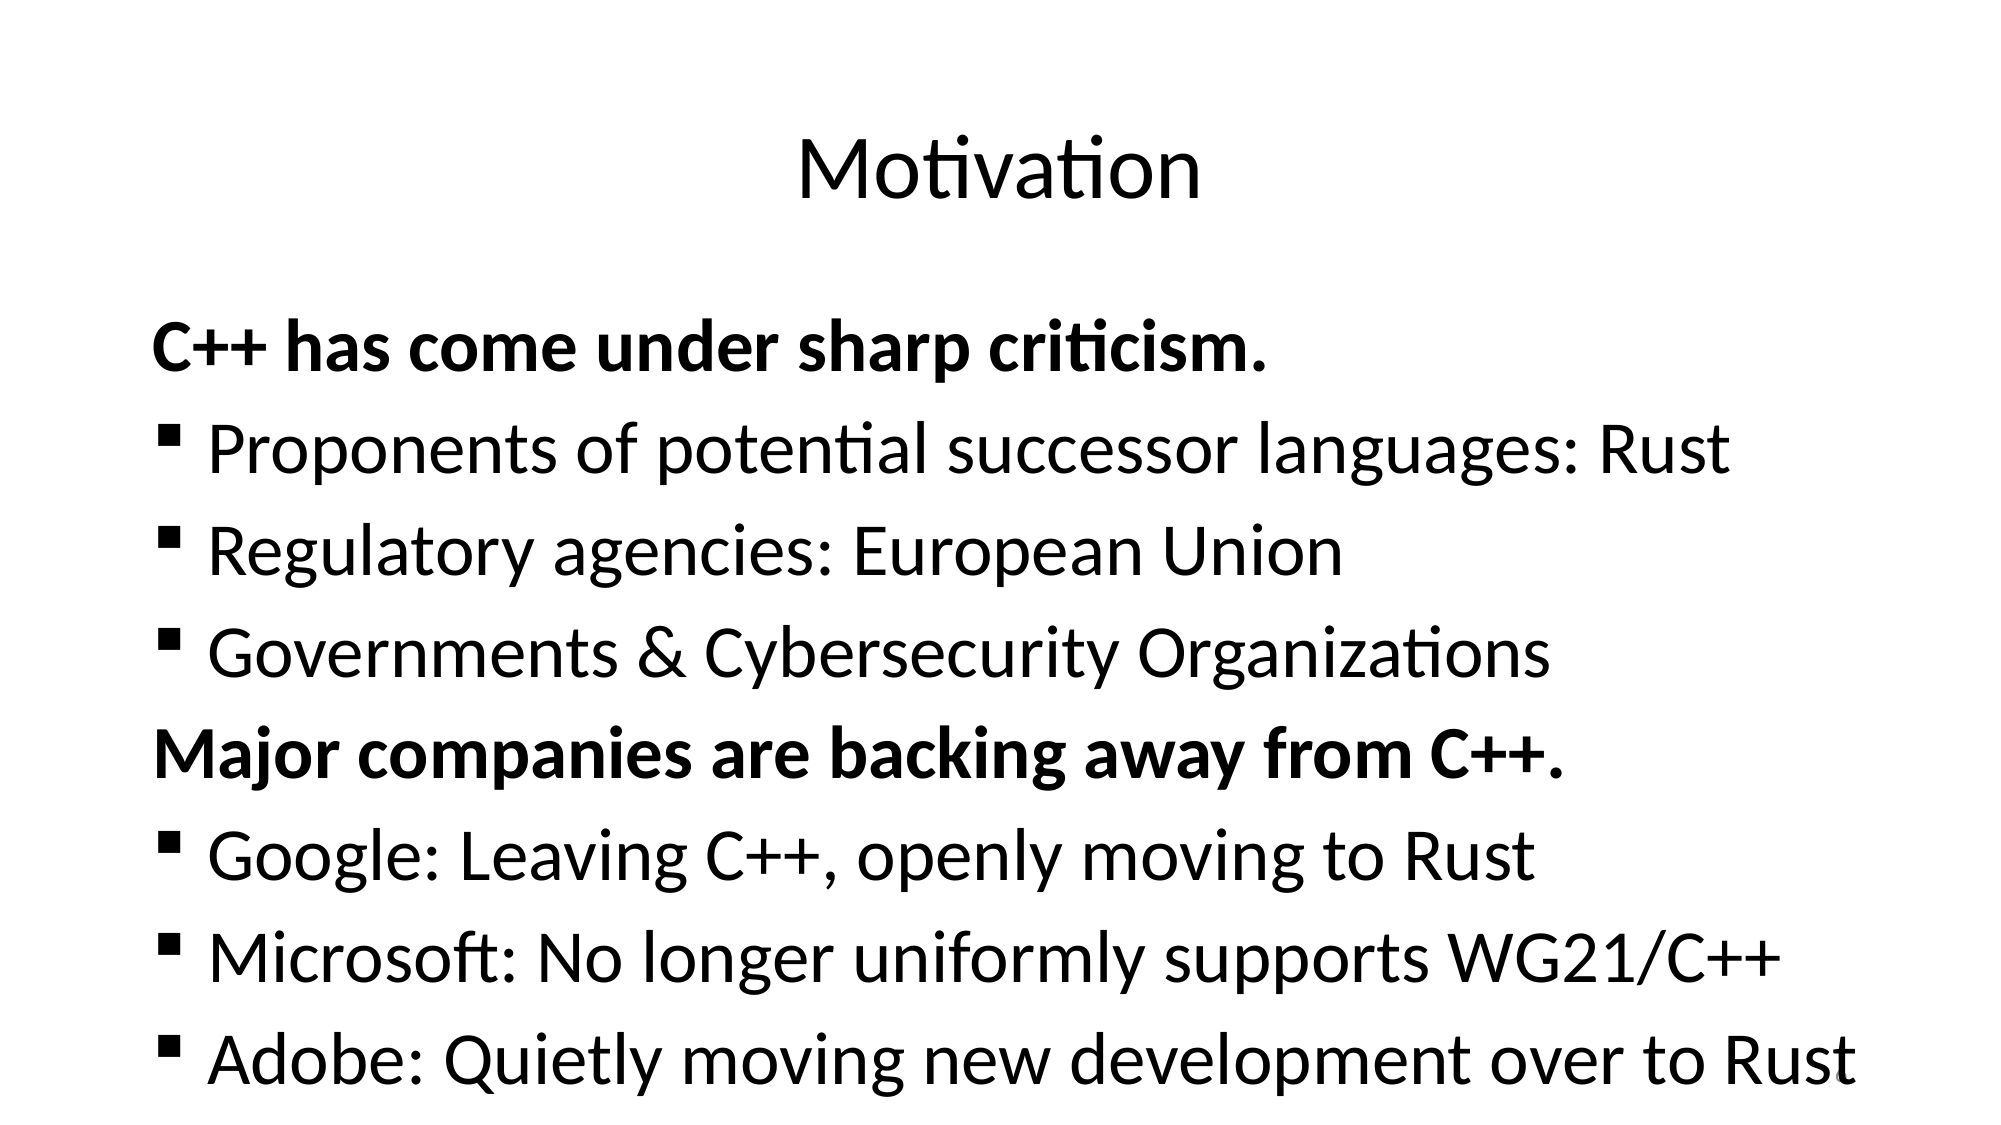

# Motivation
C++ has come under sharp criticism.
 Proponents of potential successor languages: Rust
 Regulatory agencies: European Union
 Governments & Cybersecurity Organizations
Major companies are backing away from C++.
 Google: Leaving C++, openly moving to Rust
 Microsoft: No longer uniformly supports WG21/C++
 Adobe: Quietly moving new development over to Rust
6